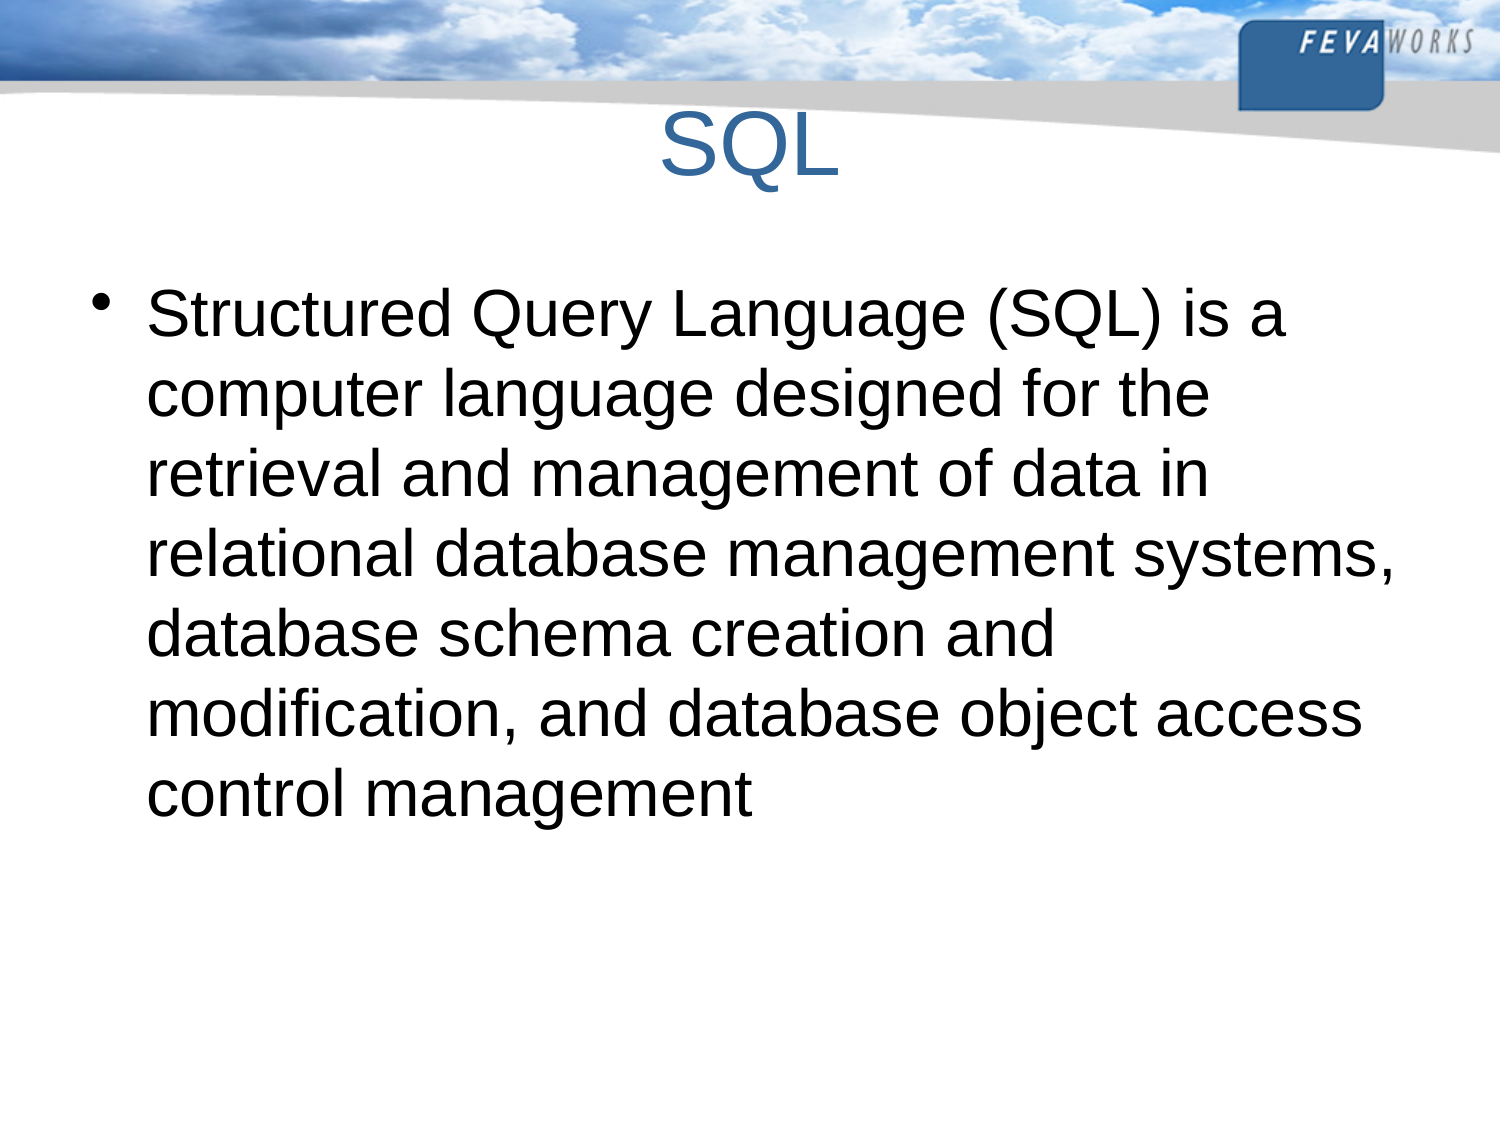

# SQL
Structured Query Language (SQL) is a computer language designed for the retrieval and management of data in relational database management systems, database schema creation and modification, and database object access control management